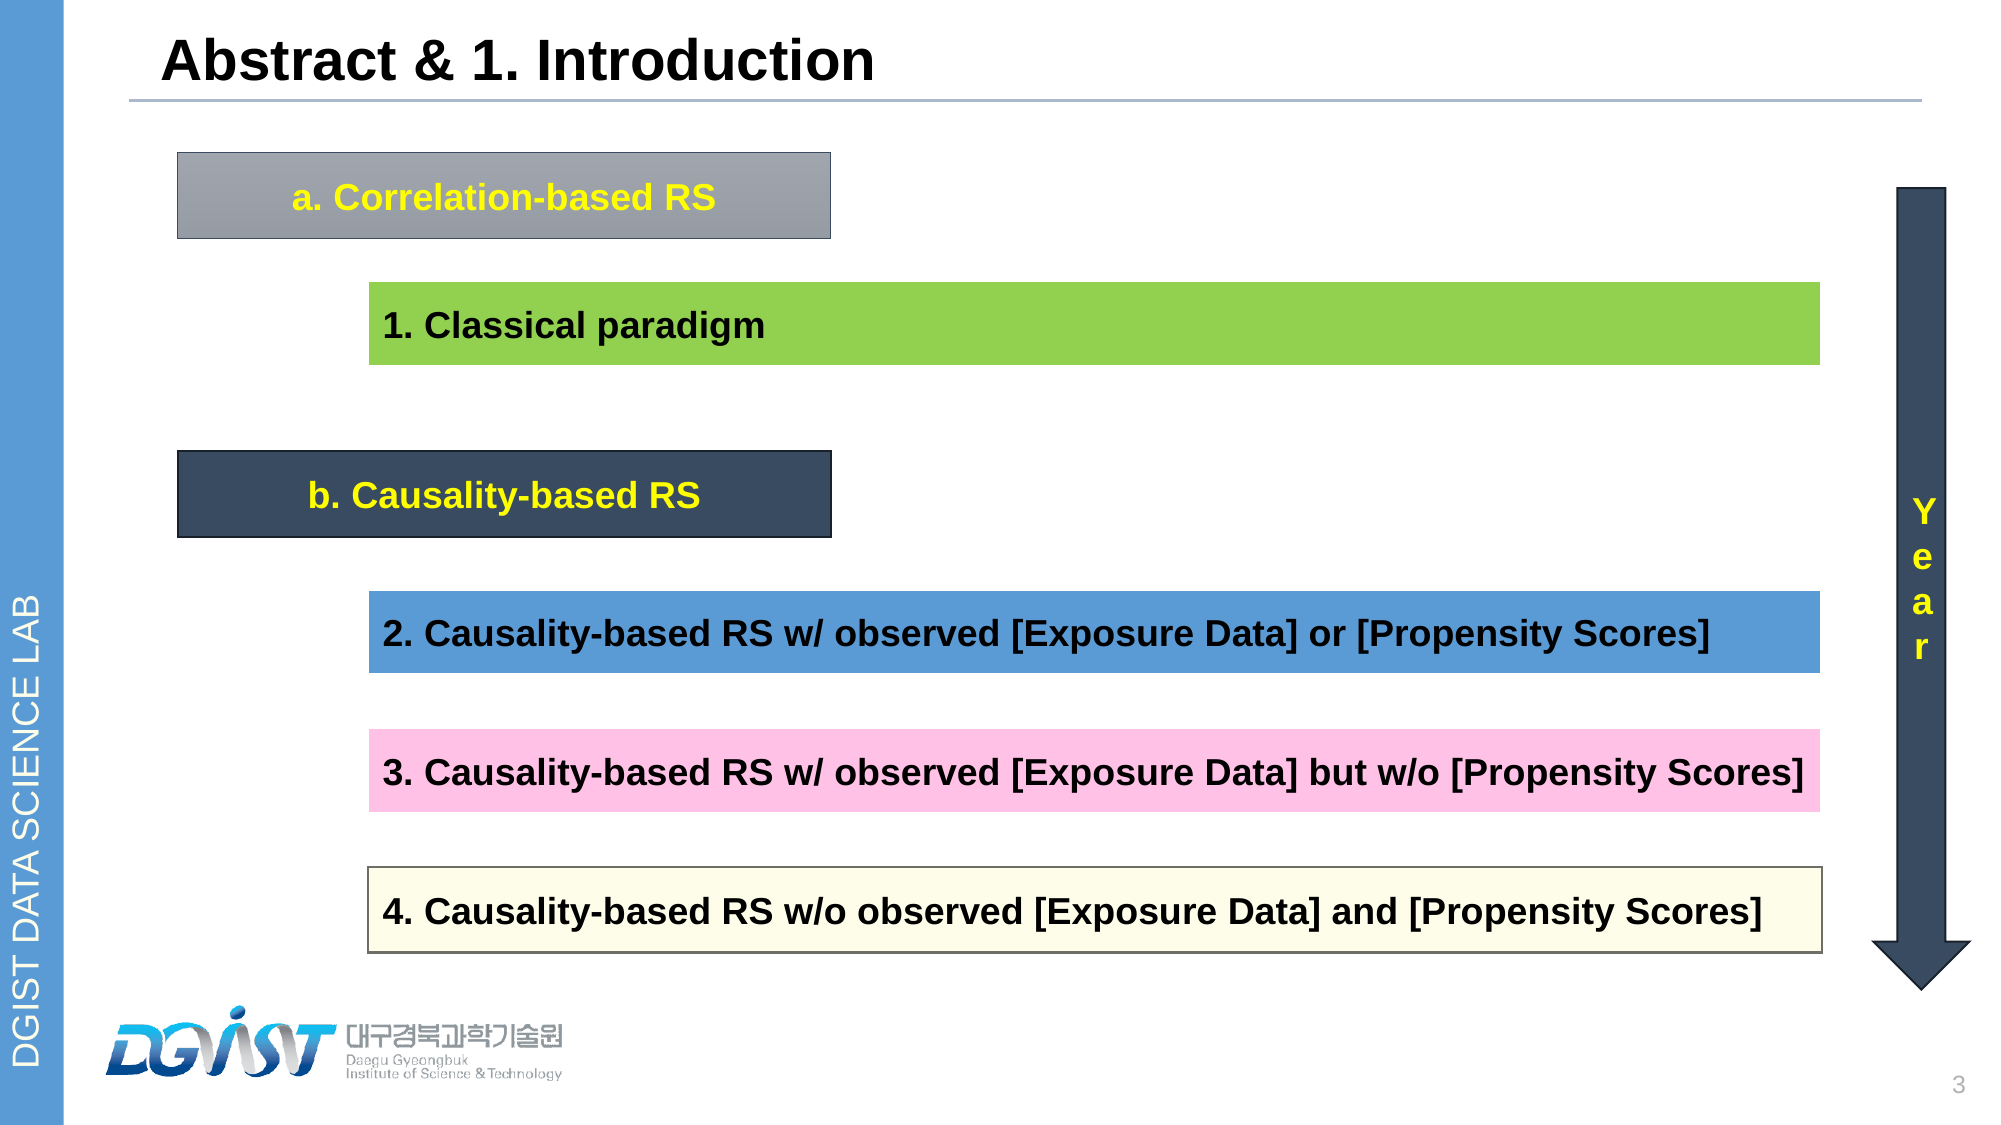

Abstract & 1. Introduction
a. Correlation-based RS
Year
1. Classical paradigm
b. Causality-based RS
2. Causality-based RS w/ observed [Exposure Data] or [Propensity Scores]
3. Causality-based RS w/ observed [Exposure Data] but w/o [Propensity Scores]
4. Causality-based RS w/o observed [Exposure Data] and [Propensity Scores]
3